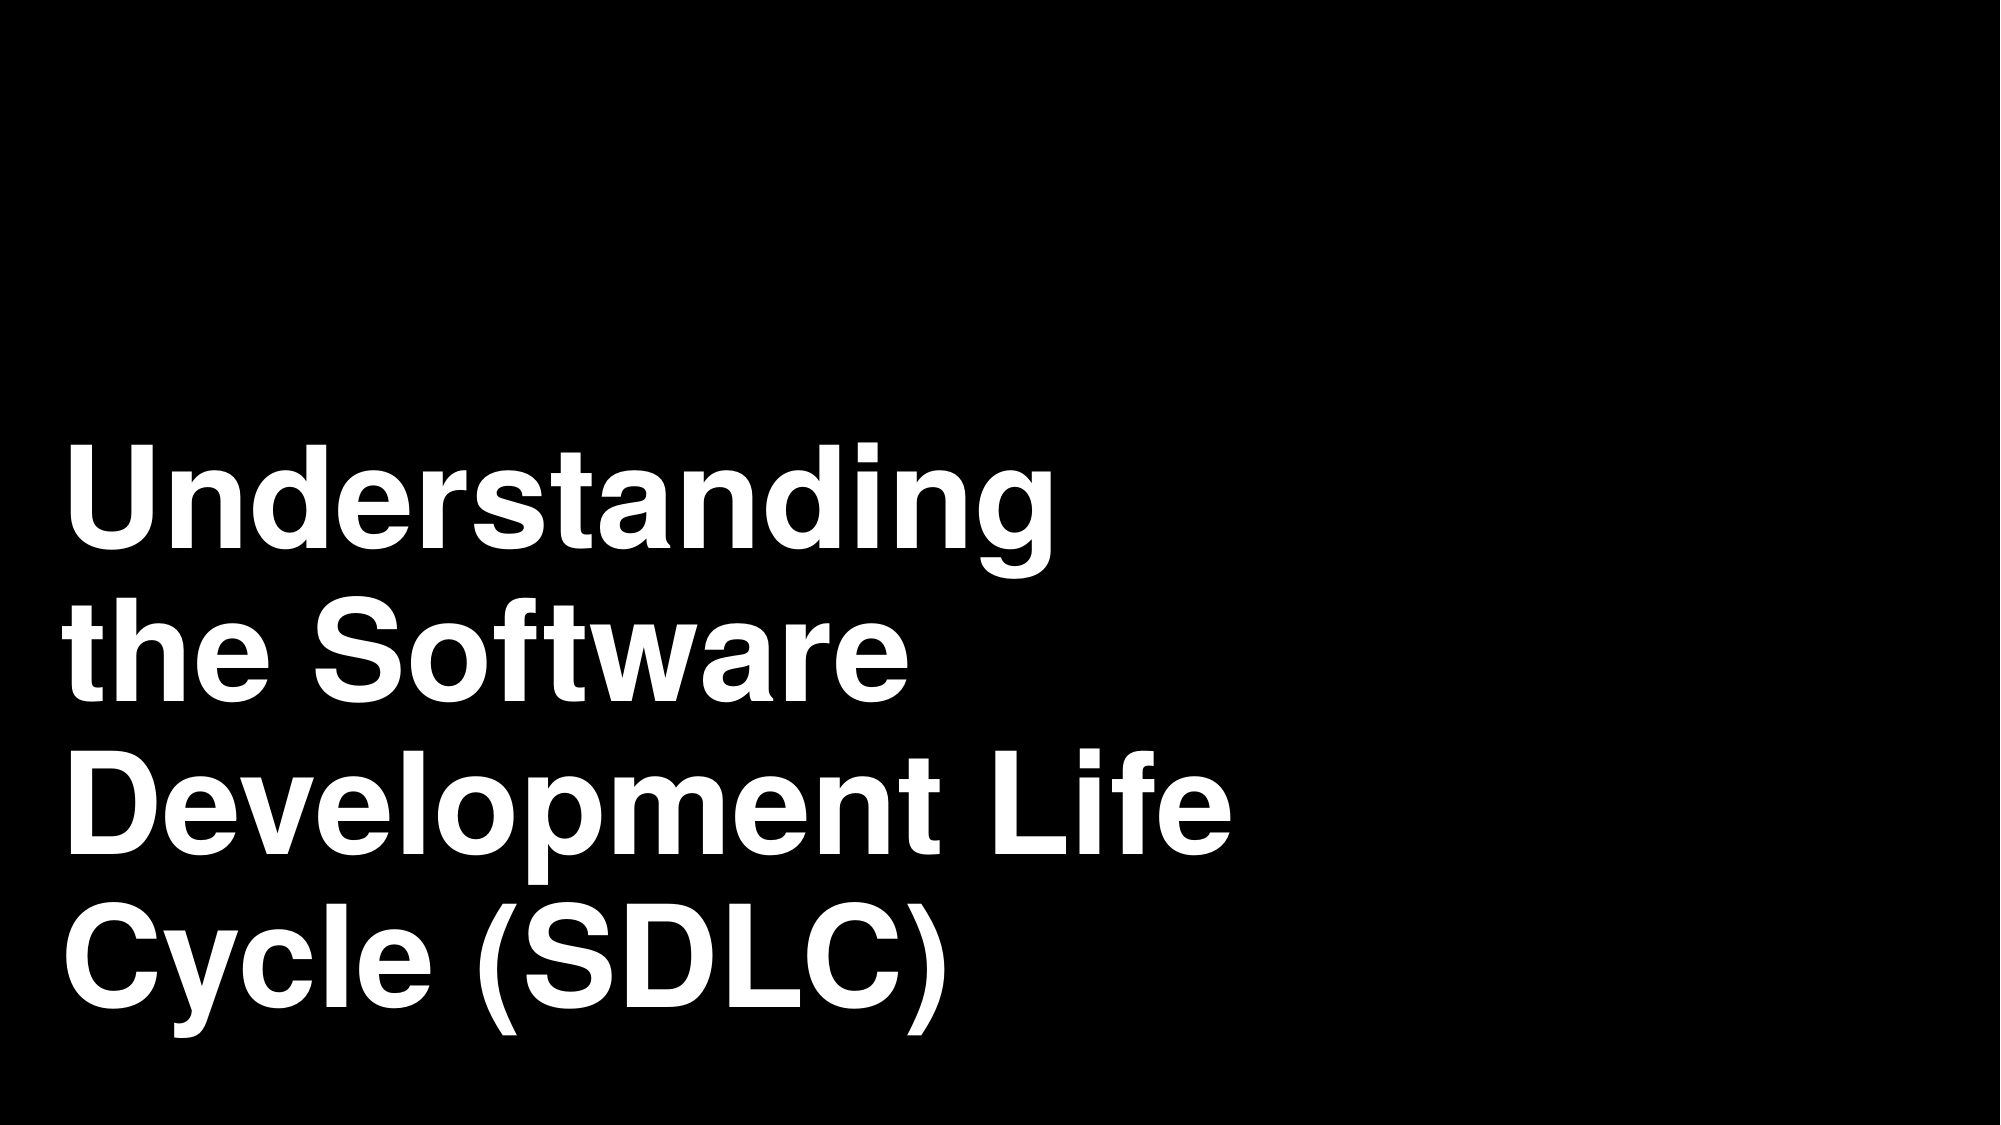

# Understanding the Software Development Life Cycle (SDLC)